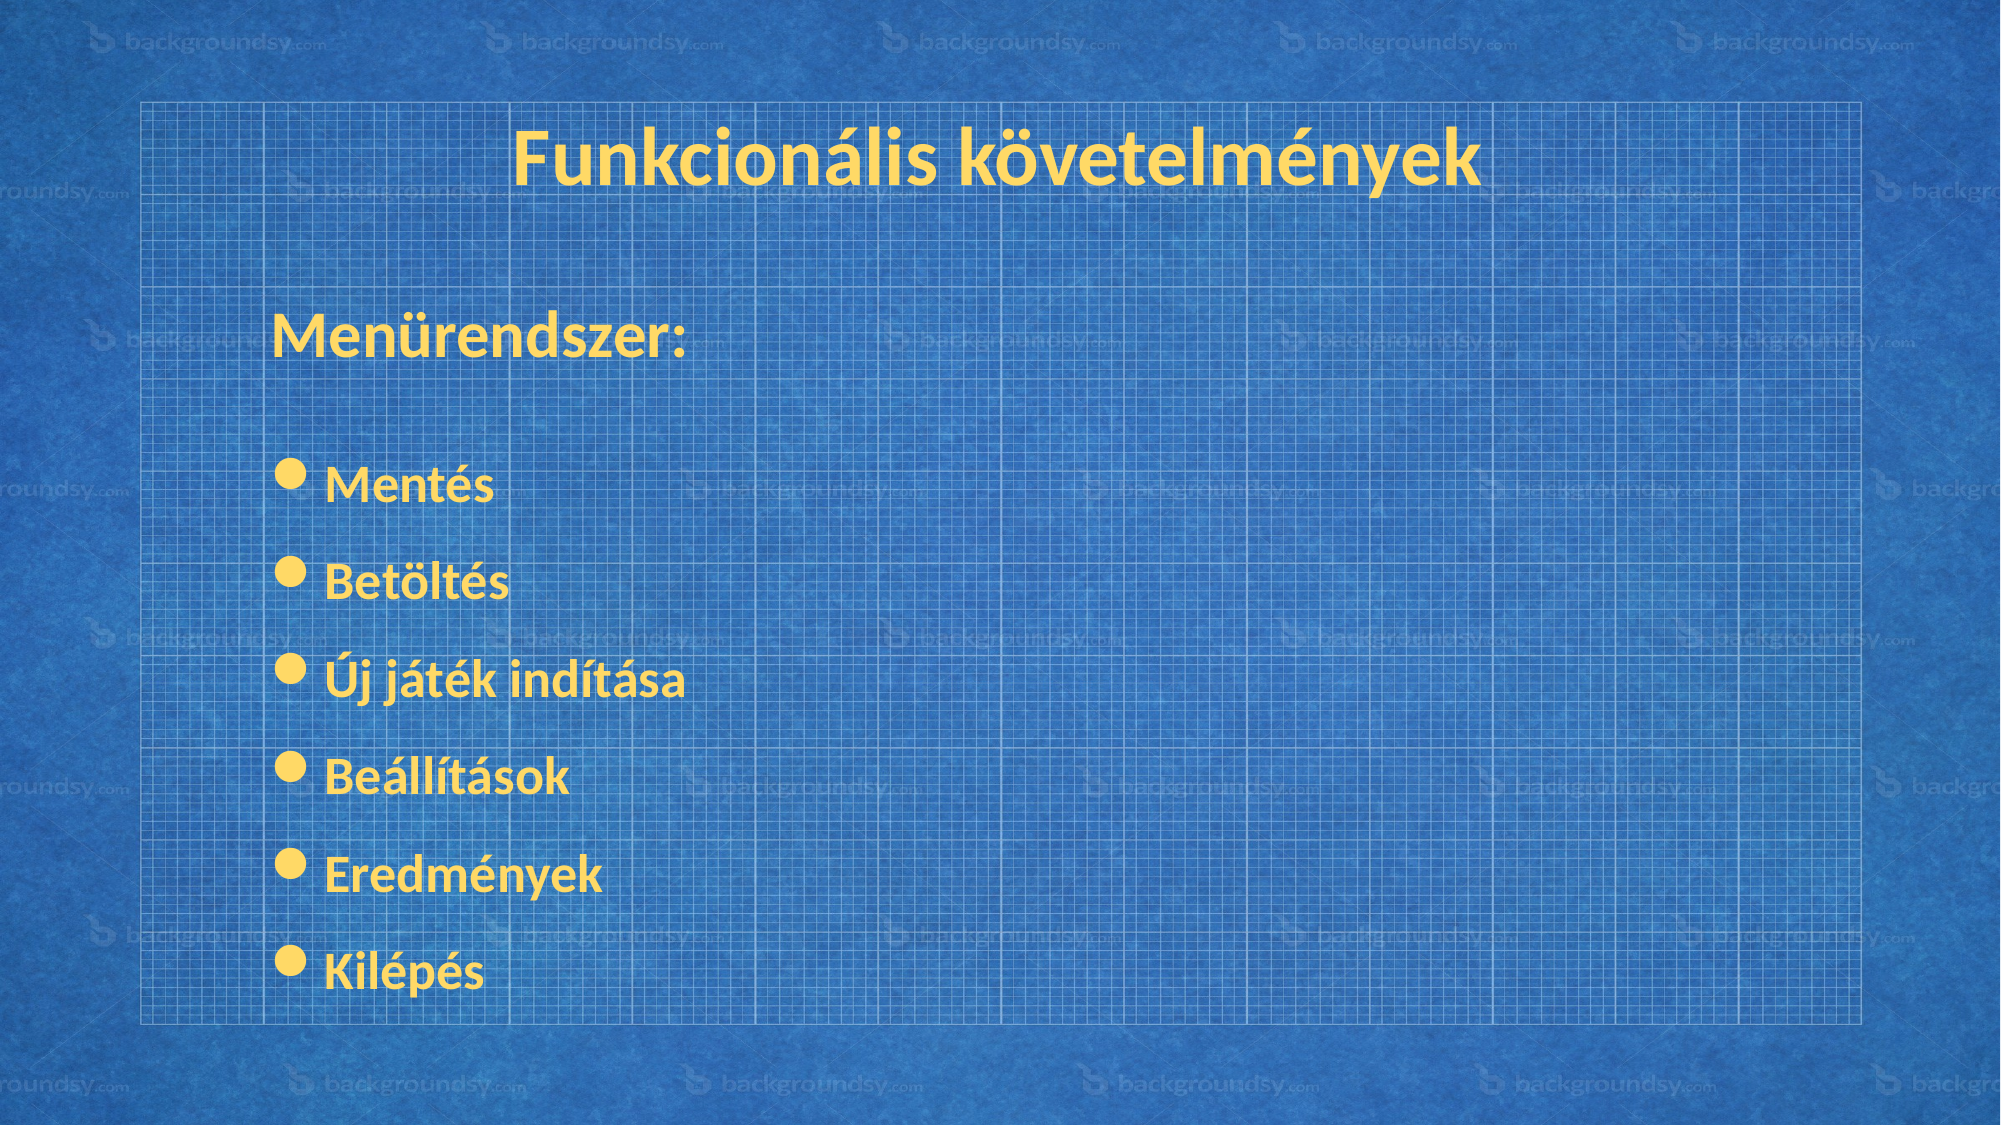

Funkcionális követelmények
Menürendszer:

Mentés
Betöltés
Új játék indítása
Beállítások
Eredmények
Kilépés